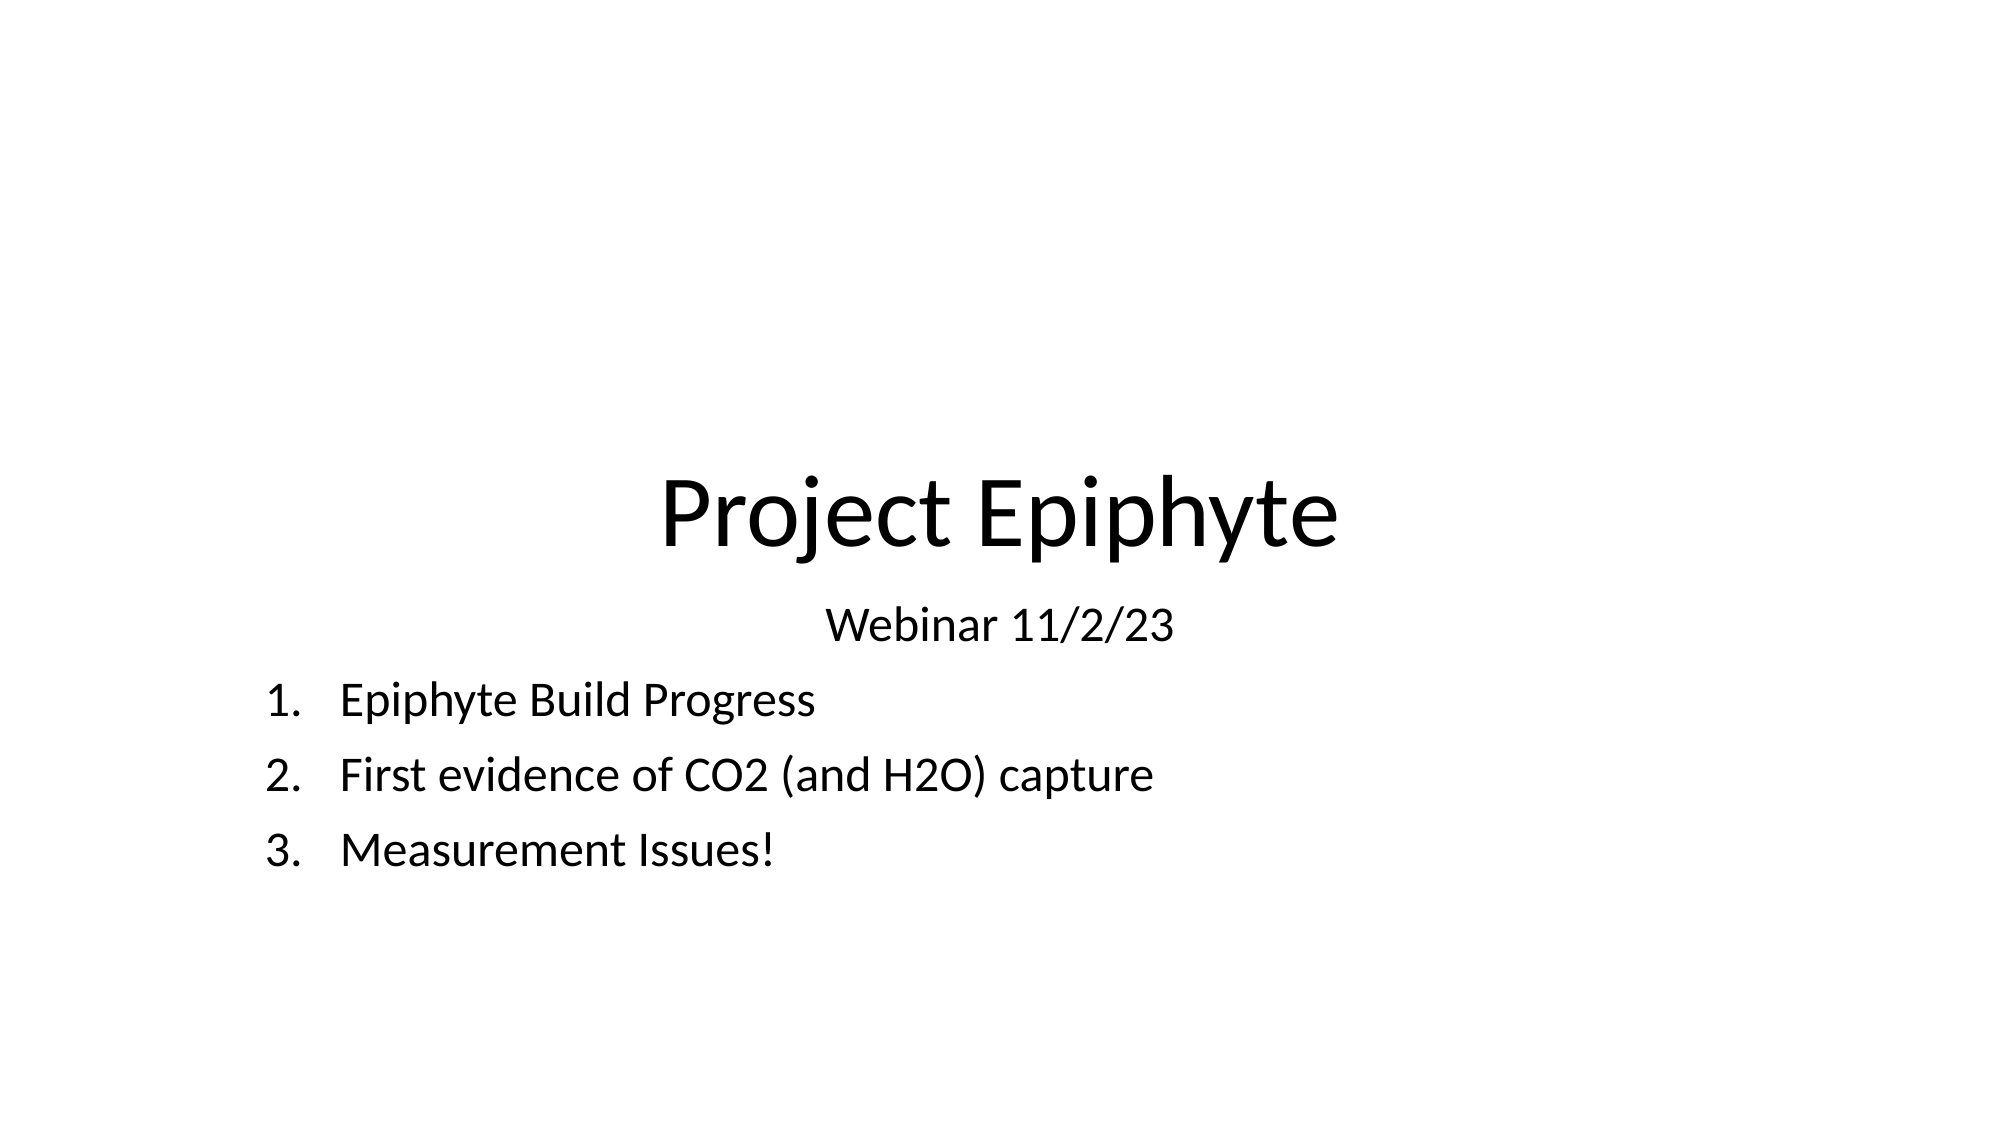

# Project Epiphyte
Webinar 11/2/23
Epiphyte Build Progress
First evidence of CO2 (and H2O) capture
Measurement Issues!